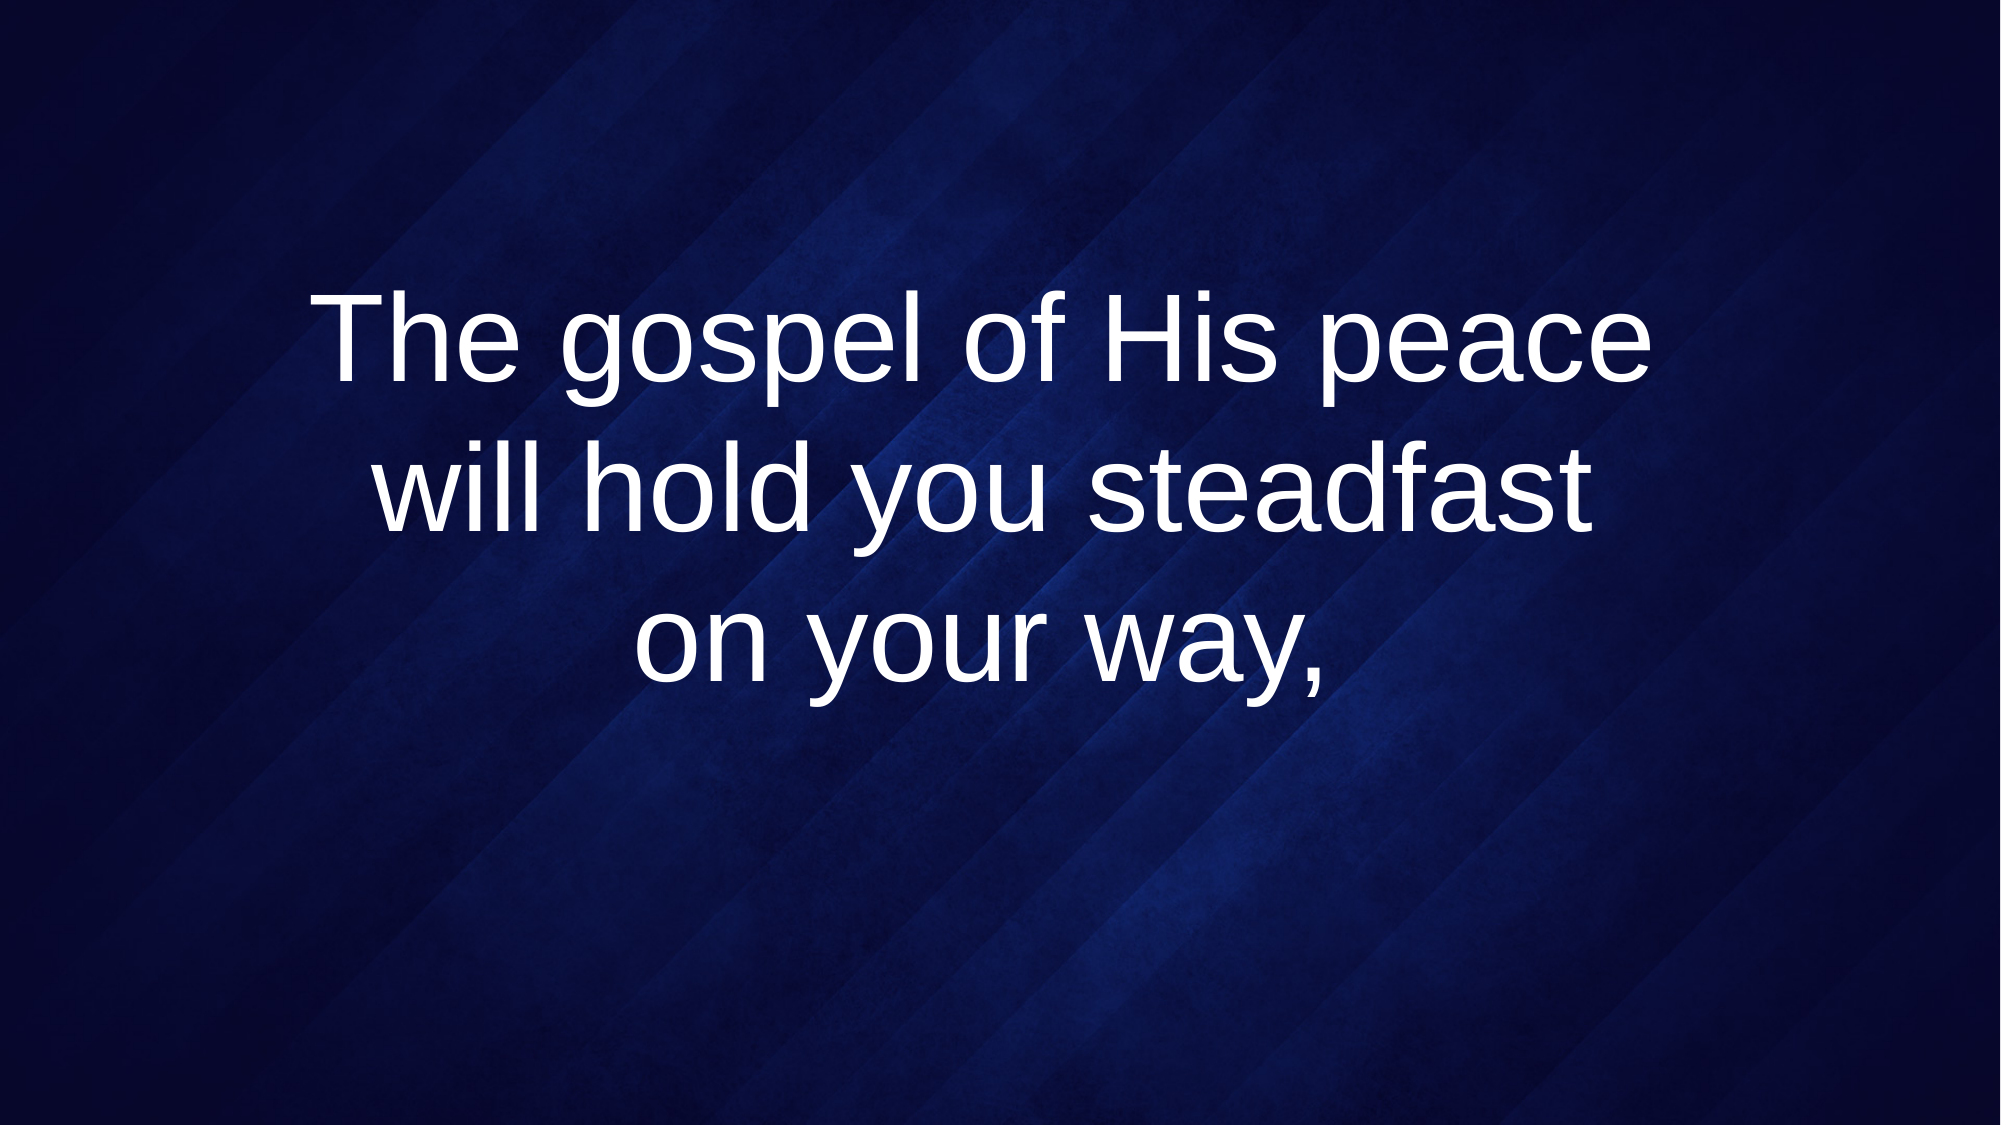

# The gospel of His peace will hold you steadfast on your way,